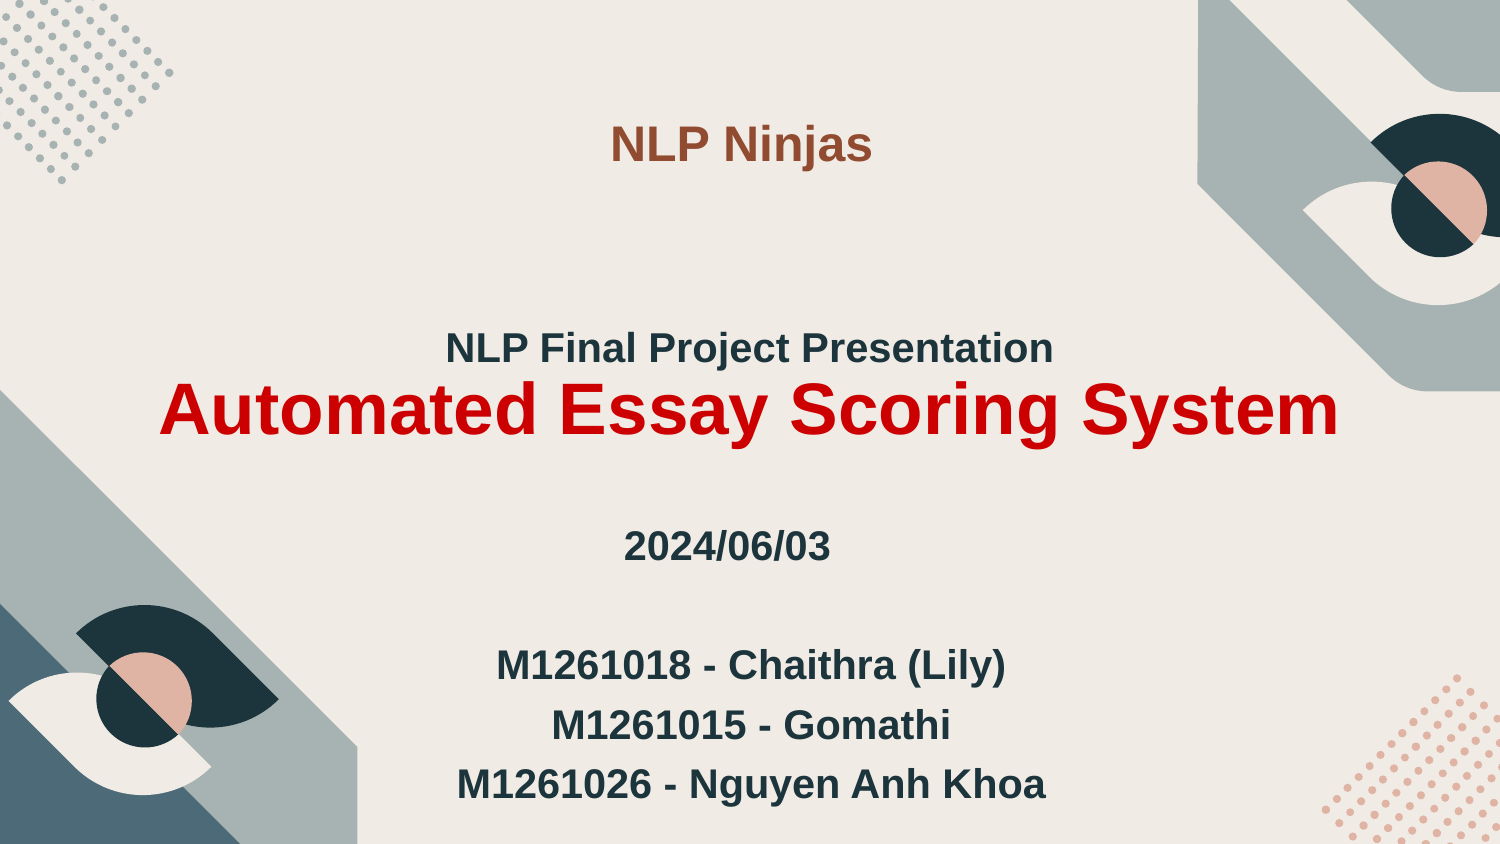

NLP Ninjas
# NLP Final Project Presentation
Automated Essay Scoring System

                2024/06/03

M1261018 - Chaithra (Lily)
M1261015 - Gomathi
M1261026 - Nguyen Anh Khoa